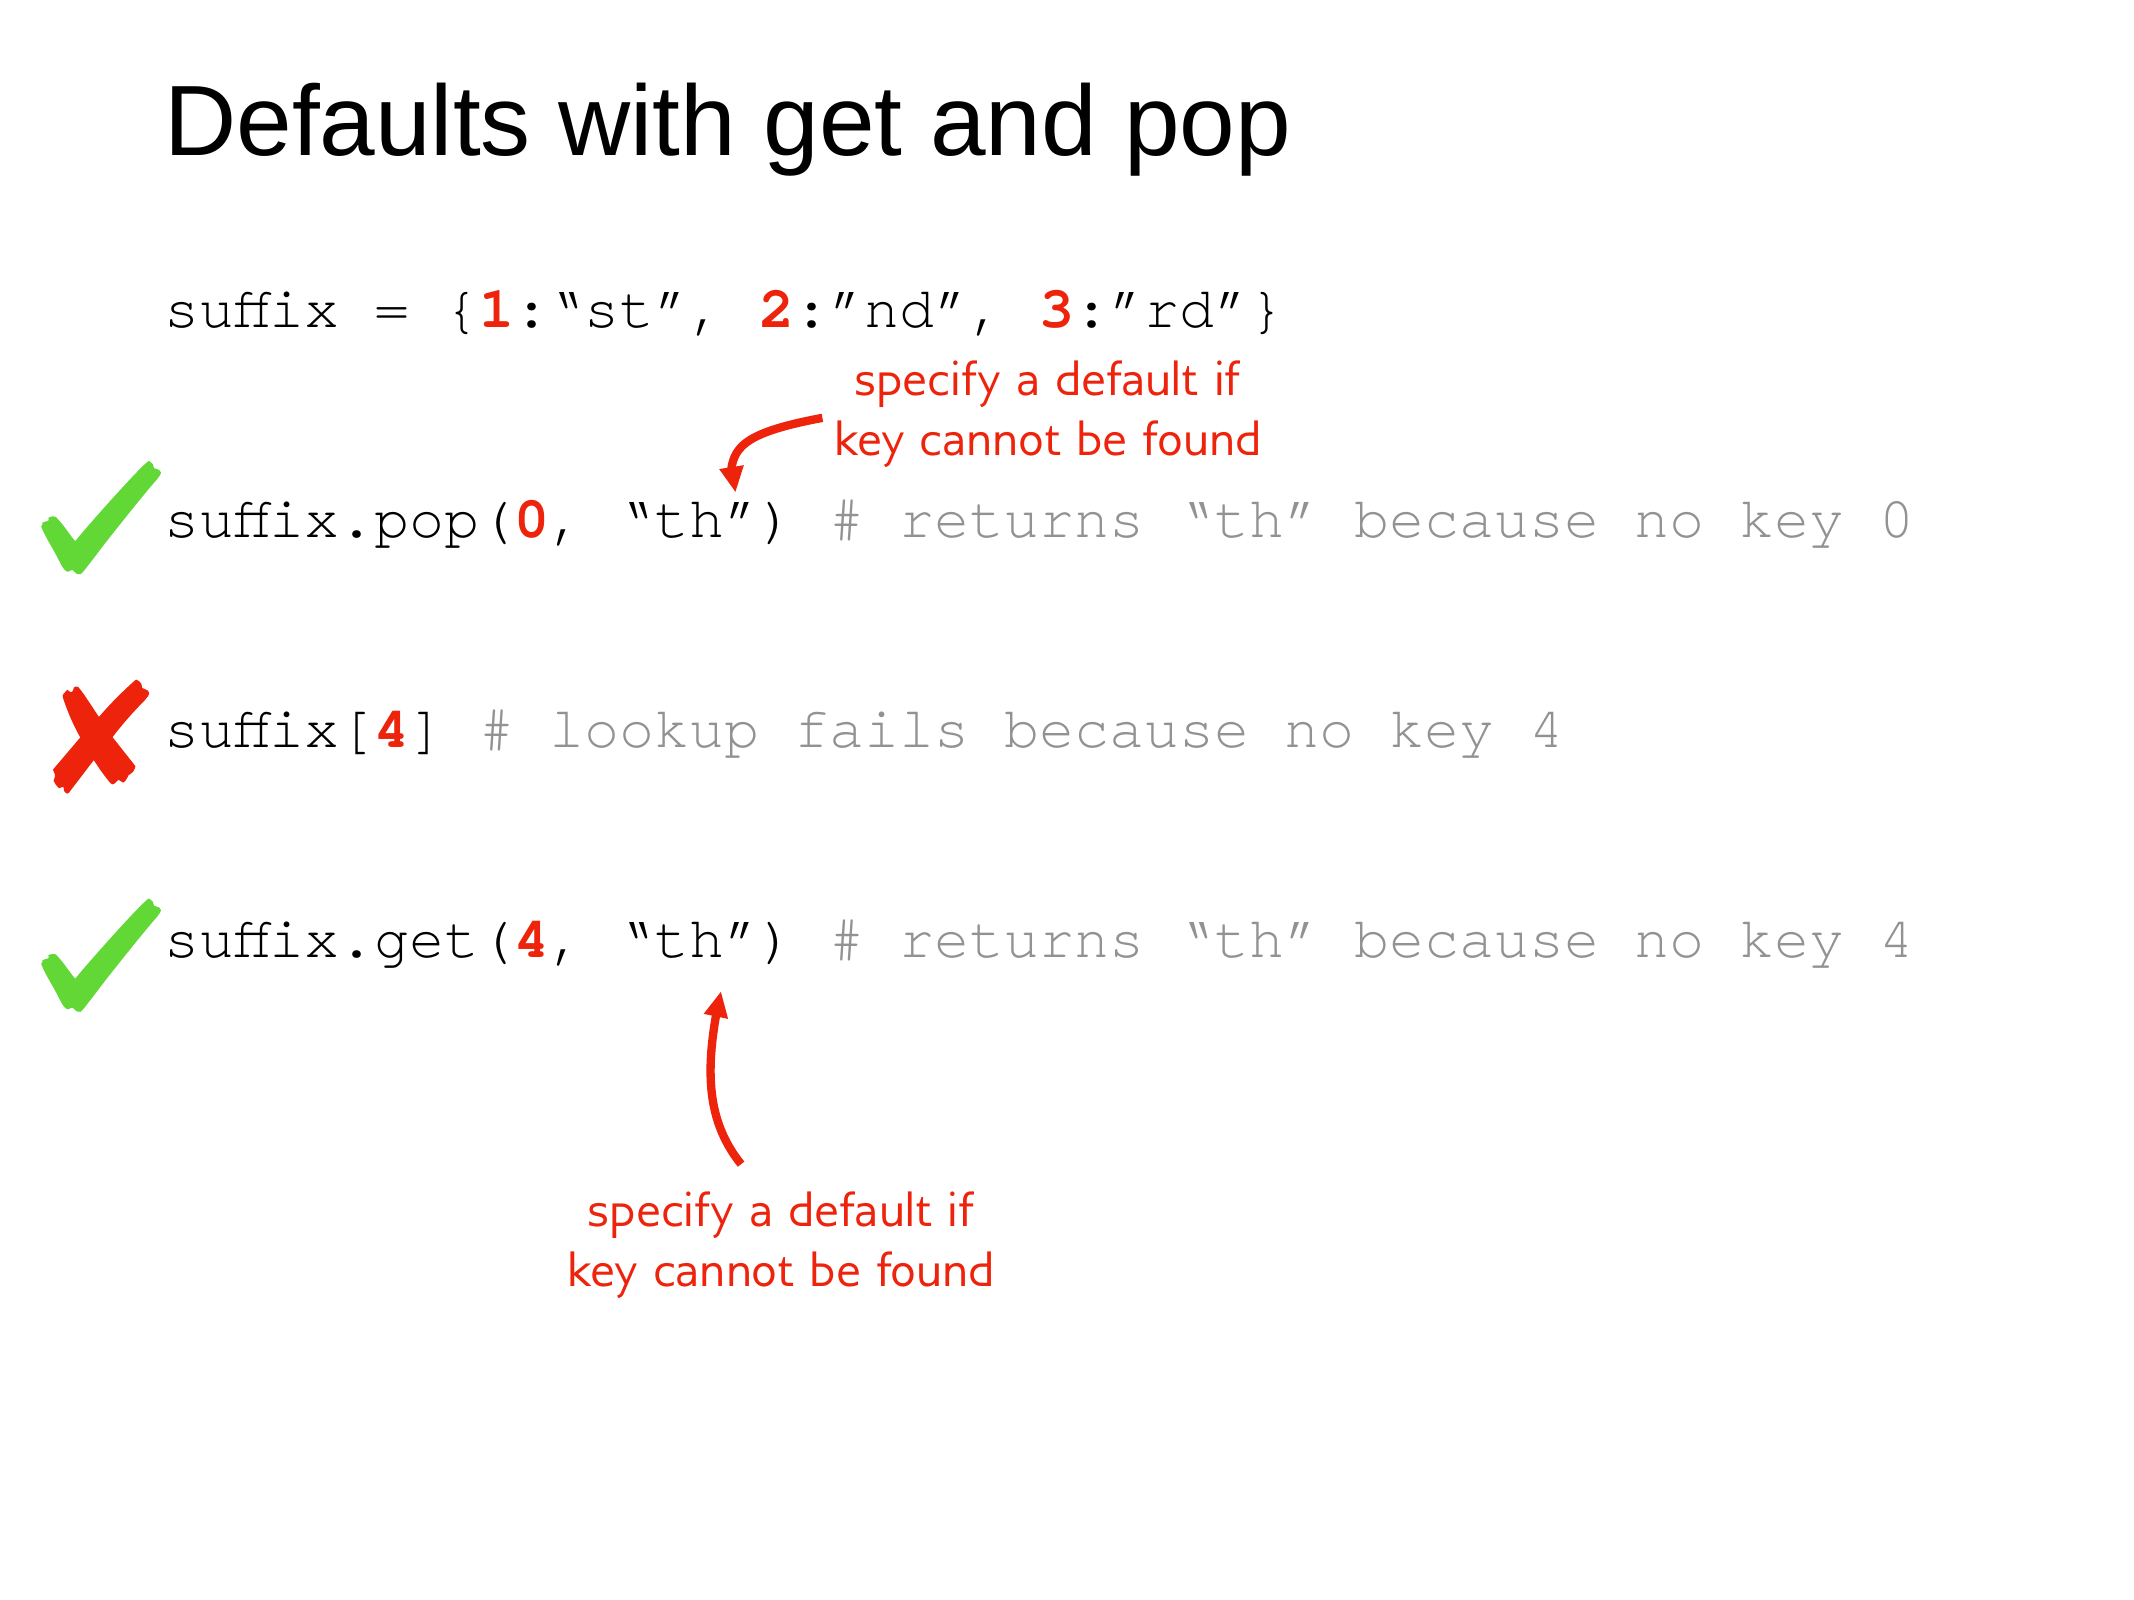

# Defaults with get and pop
suffix = {1:“st”, 2:”nd”, 3:”rd”}

suffix.pop(0, “th”) # returns “th” because no key 0

suffix[4] # lookup fails because no key 4

suffix.get(4, “th”) # returns “th” because no key 4
specify a default if
key cannot be found

specify a default if
key cannot be found